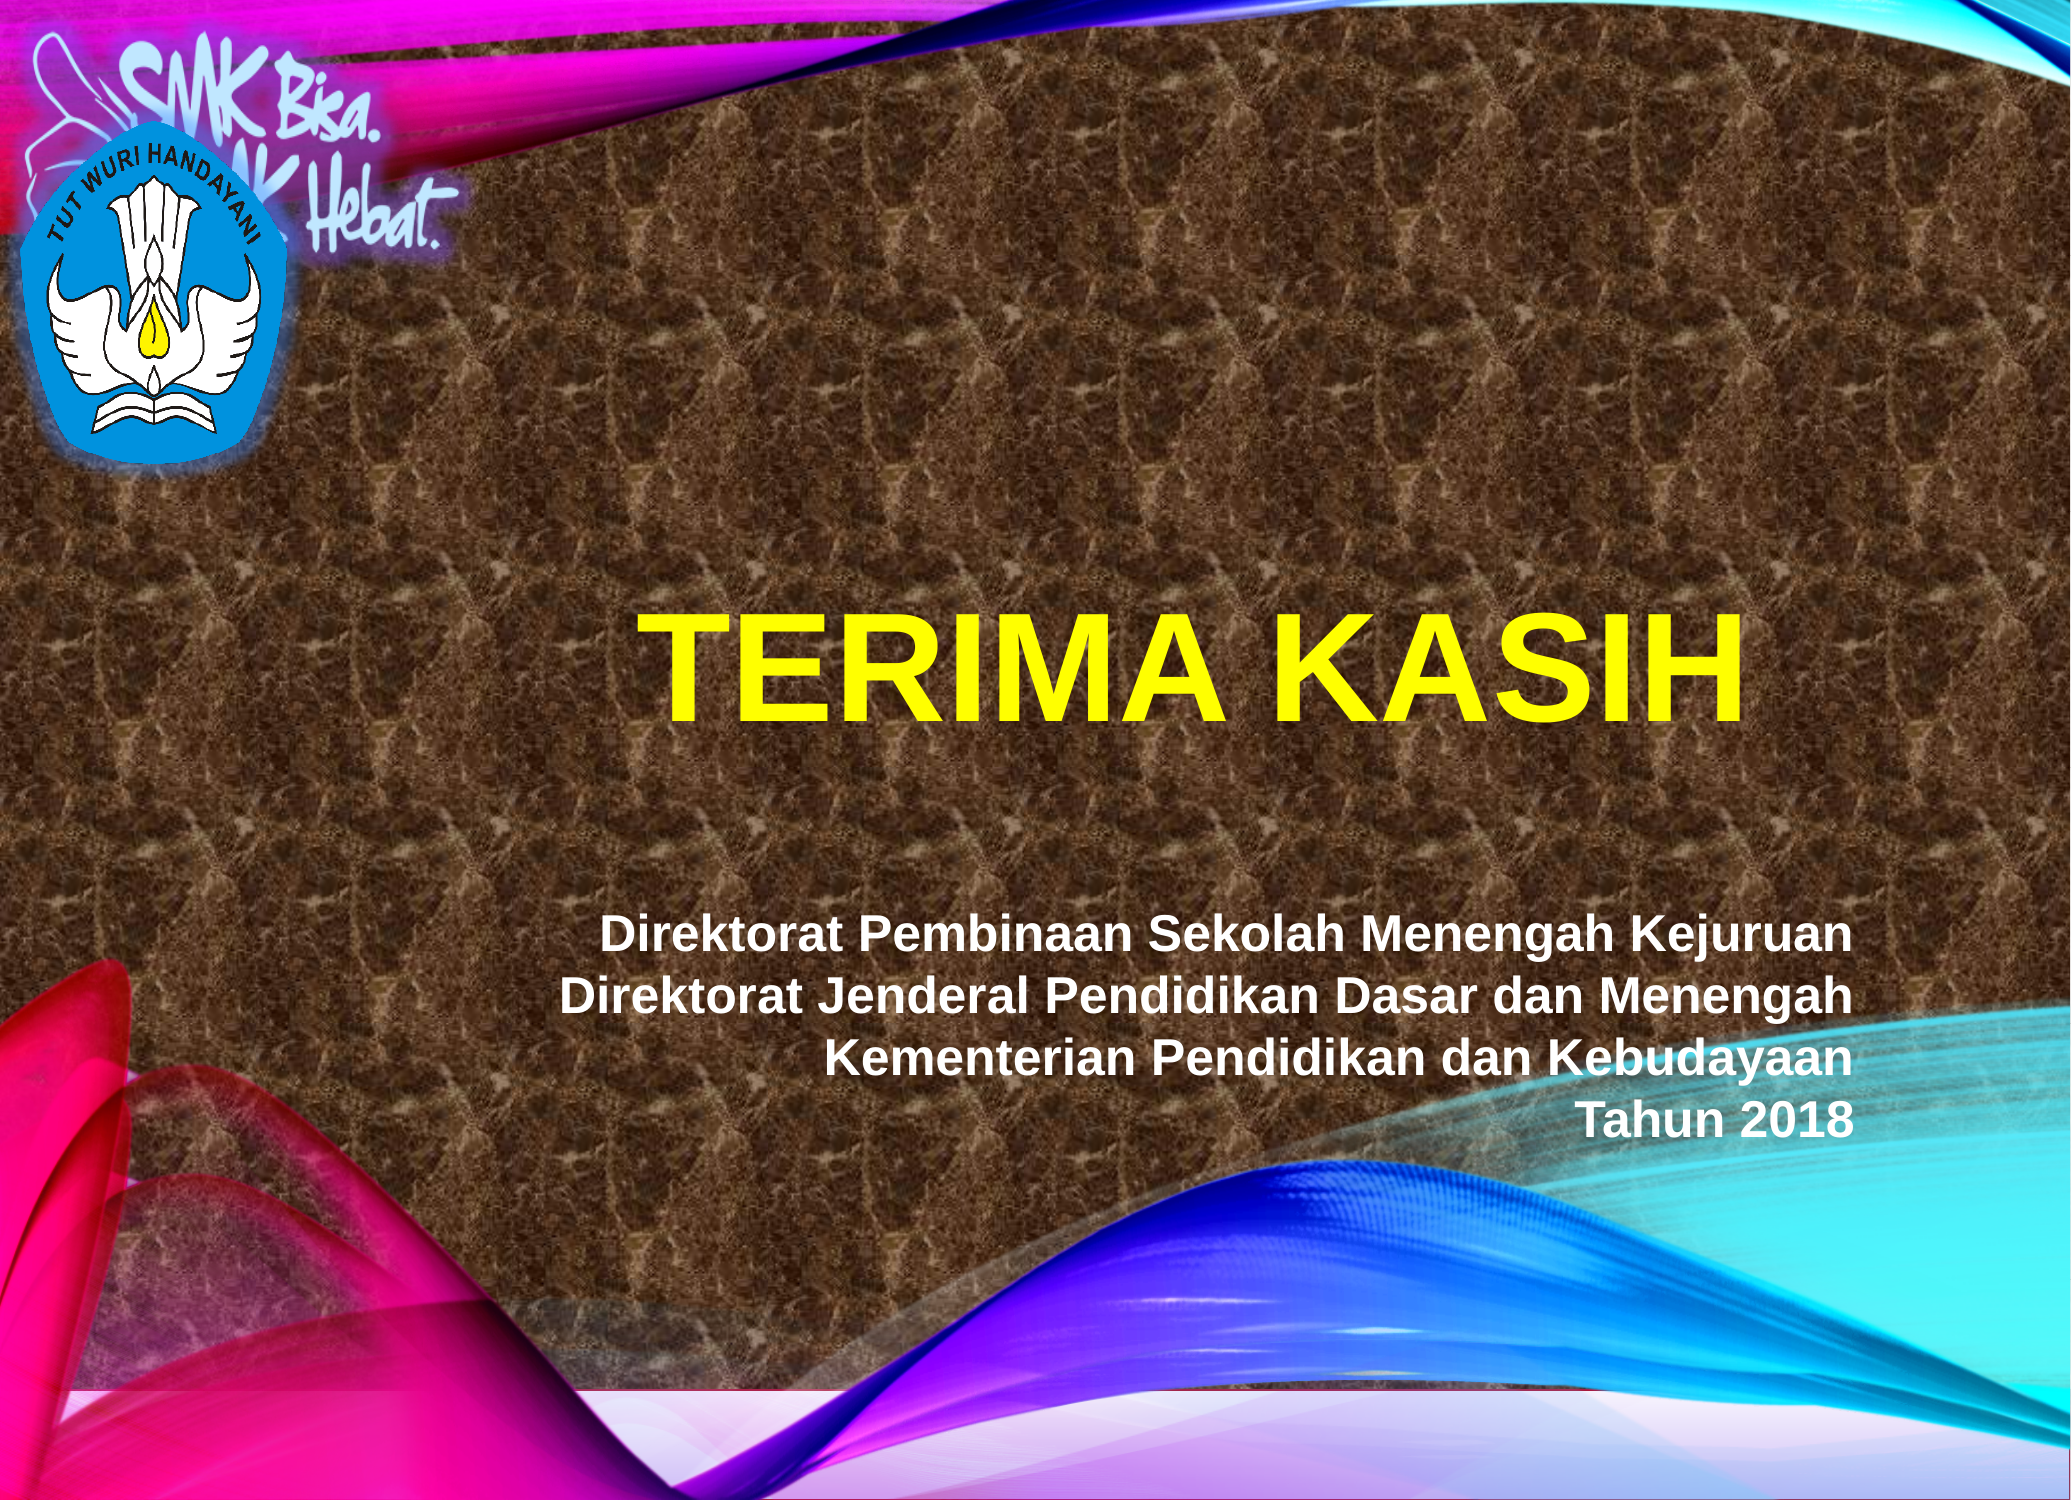

TERIMA KASIH
Direktorat Pembinaan Sekolah Menengah Kejuruan
Direktorat Jenderal Pendidikan Dasar dan Menengah
Kementerian Pendidikan dan Kebudayaan
Tahun 2018